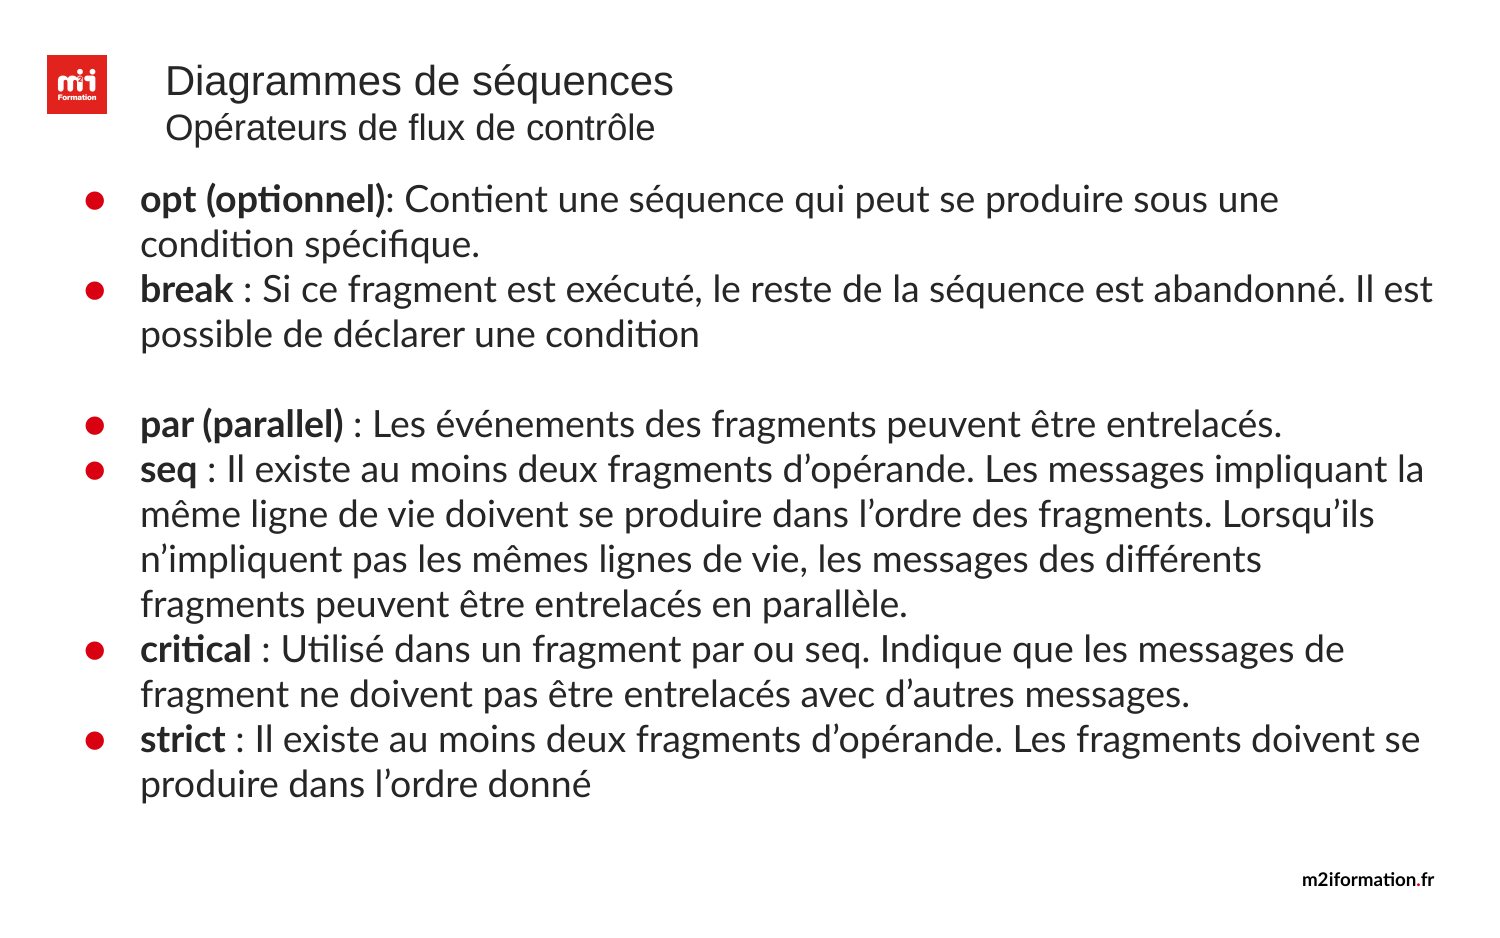

# Diagrammes de séquences
Opérateurs de flux de contrôle
opt (optionnel): Contient une séquence qui peut se produire sous une condition spécifique.
break : Si ce fragment est exécuté, le reste de la séquence est abandonné. Il est possible de déclarer une condition

par (parallel) : Les événements des fragments peuvent être entrelacés.
seq : Il existe au moins deux fragments d’opérande. Les messages impliquant la même ligne de vie doivent se produire dans l’ordre des fragments. Lorsqu’ils n’impliquent pas les mêmes lignes de vie, les messages des différents fragments peuvent être entrelacés en parallèle.
critical : Utilisé dans un fragment par ou seq. Indique que les messages de fragment ne doivent pas être entrelacés avec d’autres messages.
strict : Il existe au moins deux fragments d’opérande. Les fragments doivent se produire dans l’ordre donné